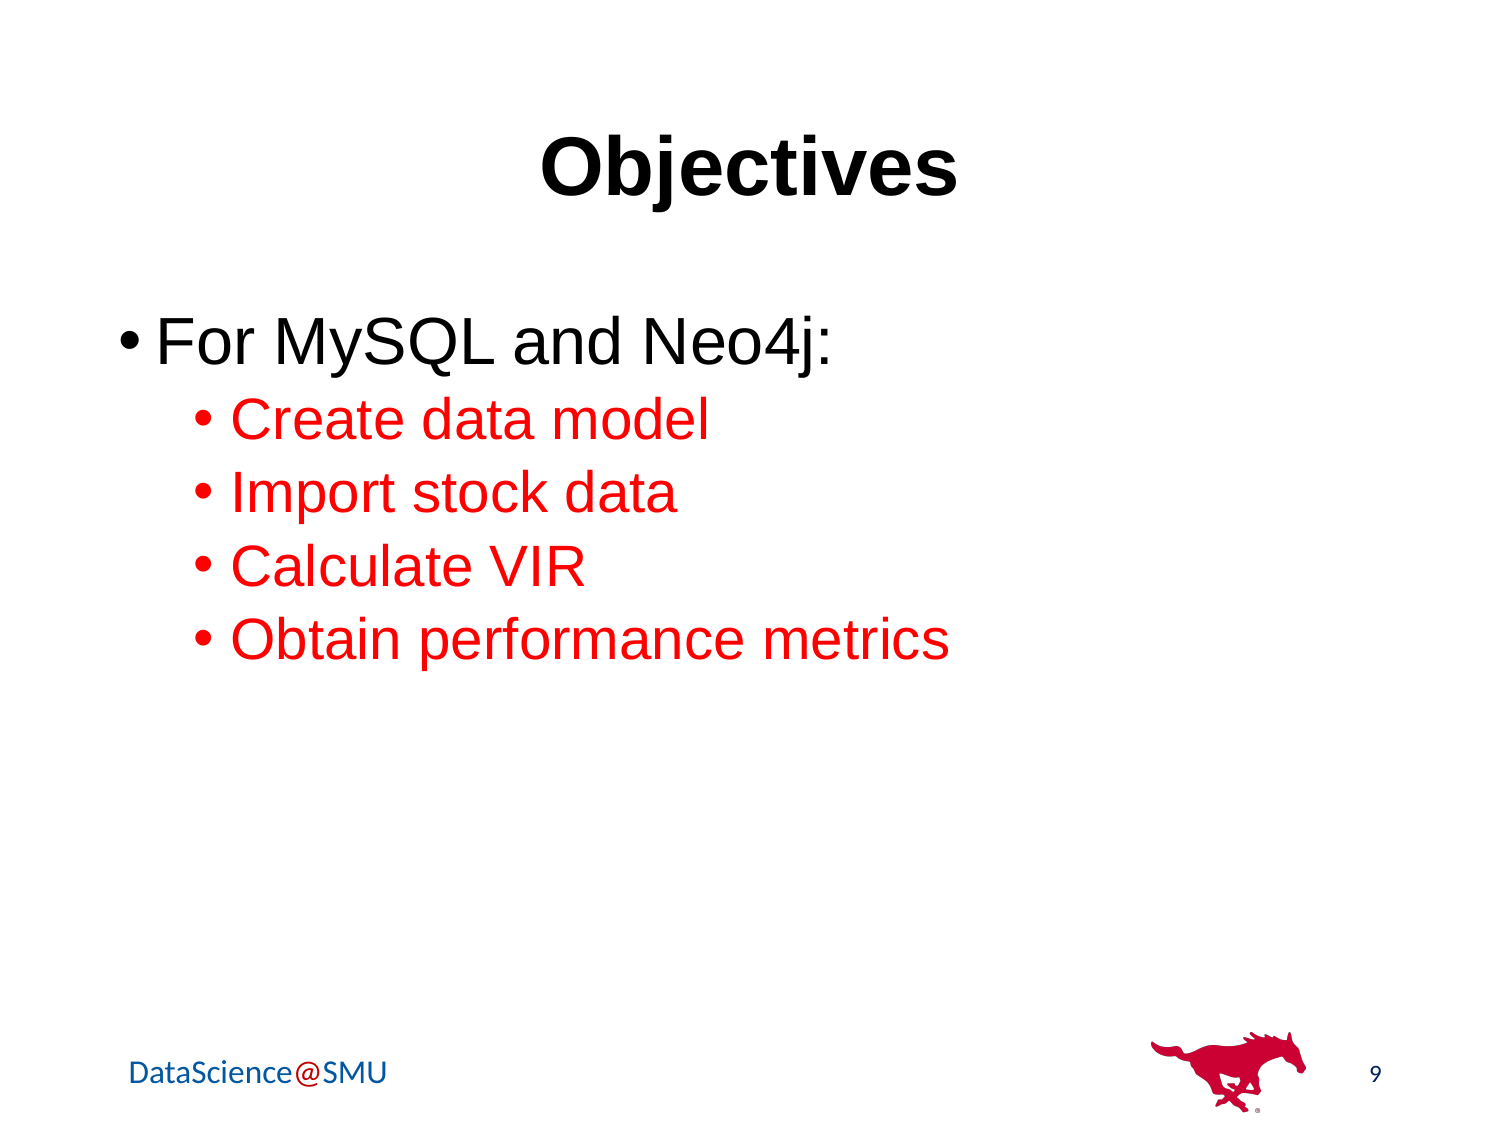

# Objectives
For MySQL and Neo4j:
Create data model
Import stock data
Calculate VIR
Obtain performance metrics

9